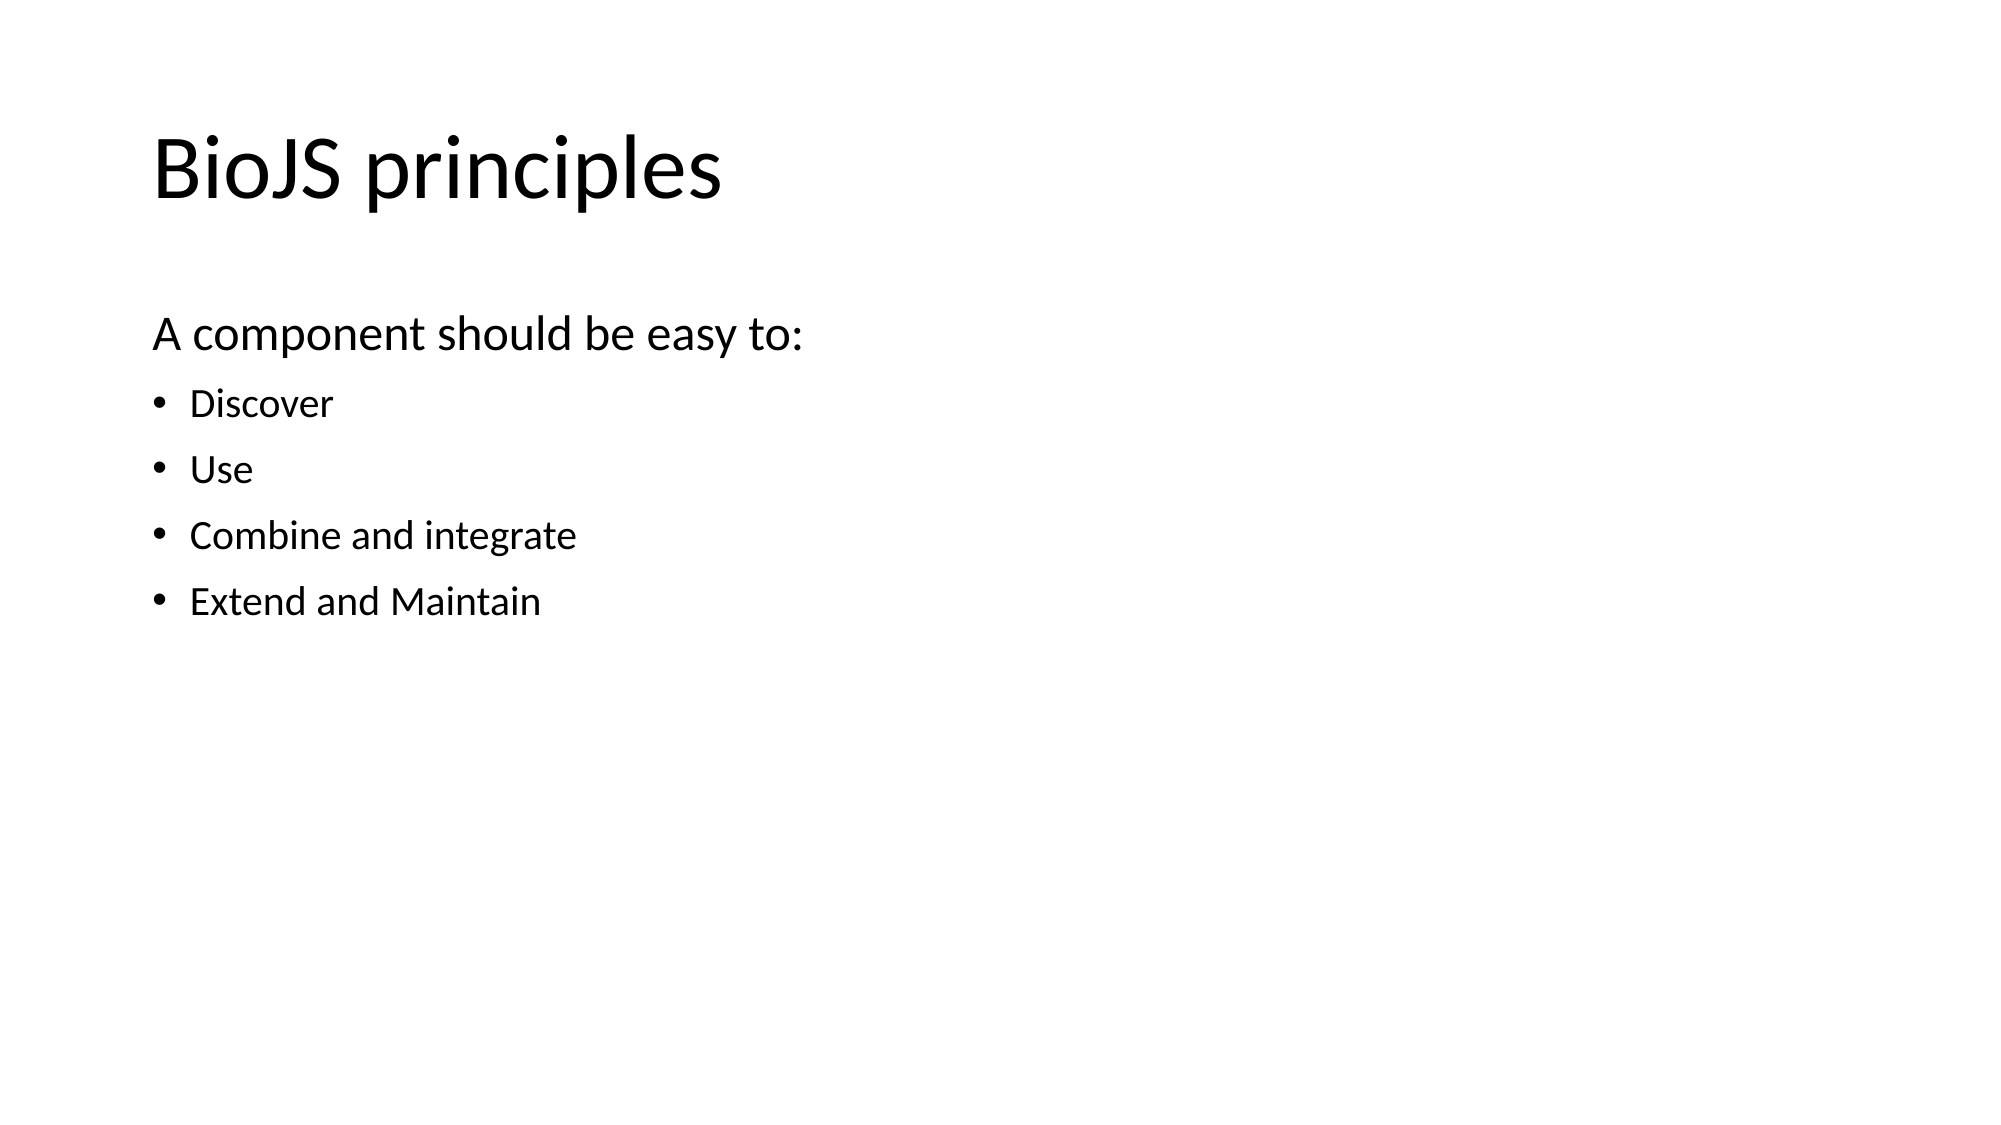

# BioJS principles
A component should be easy to:
Discover
Use
Combine and integrate
Extend and Maintain